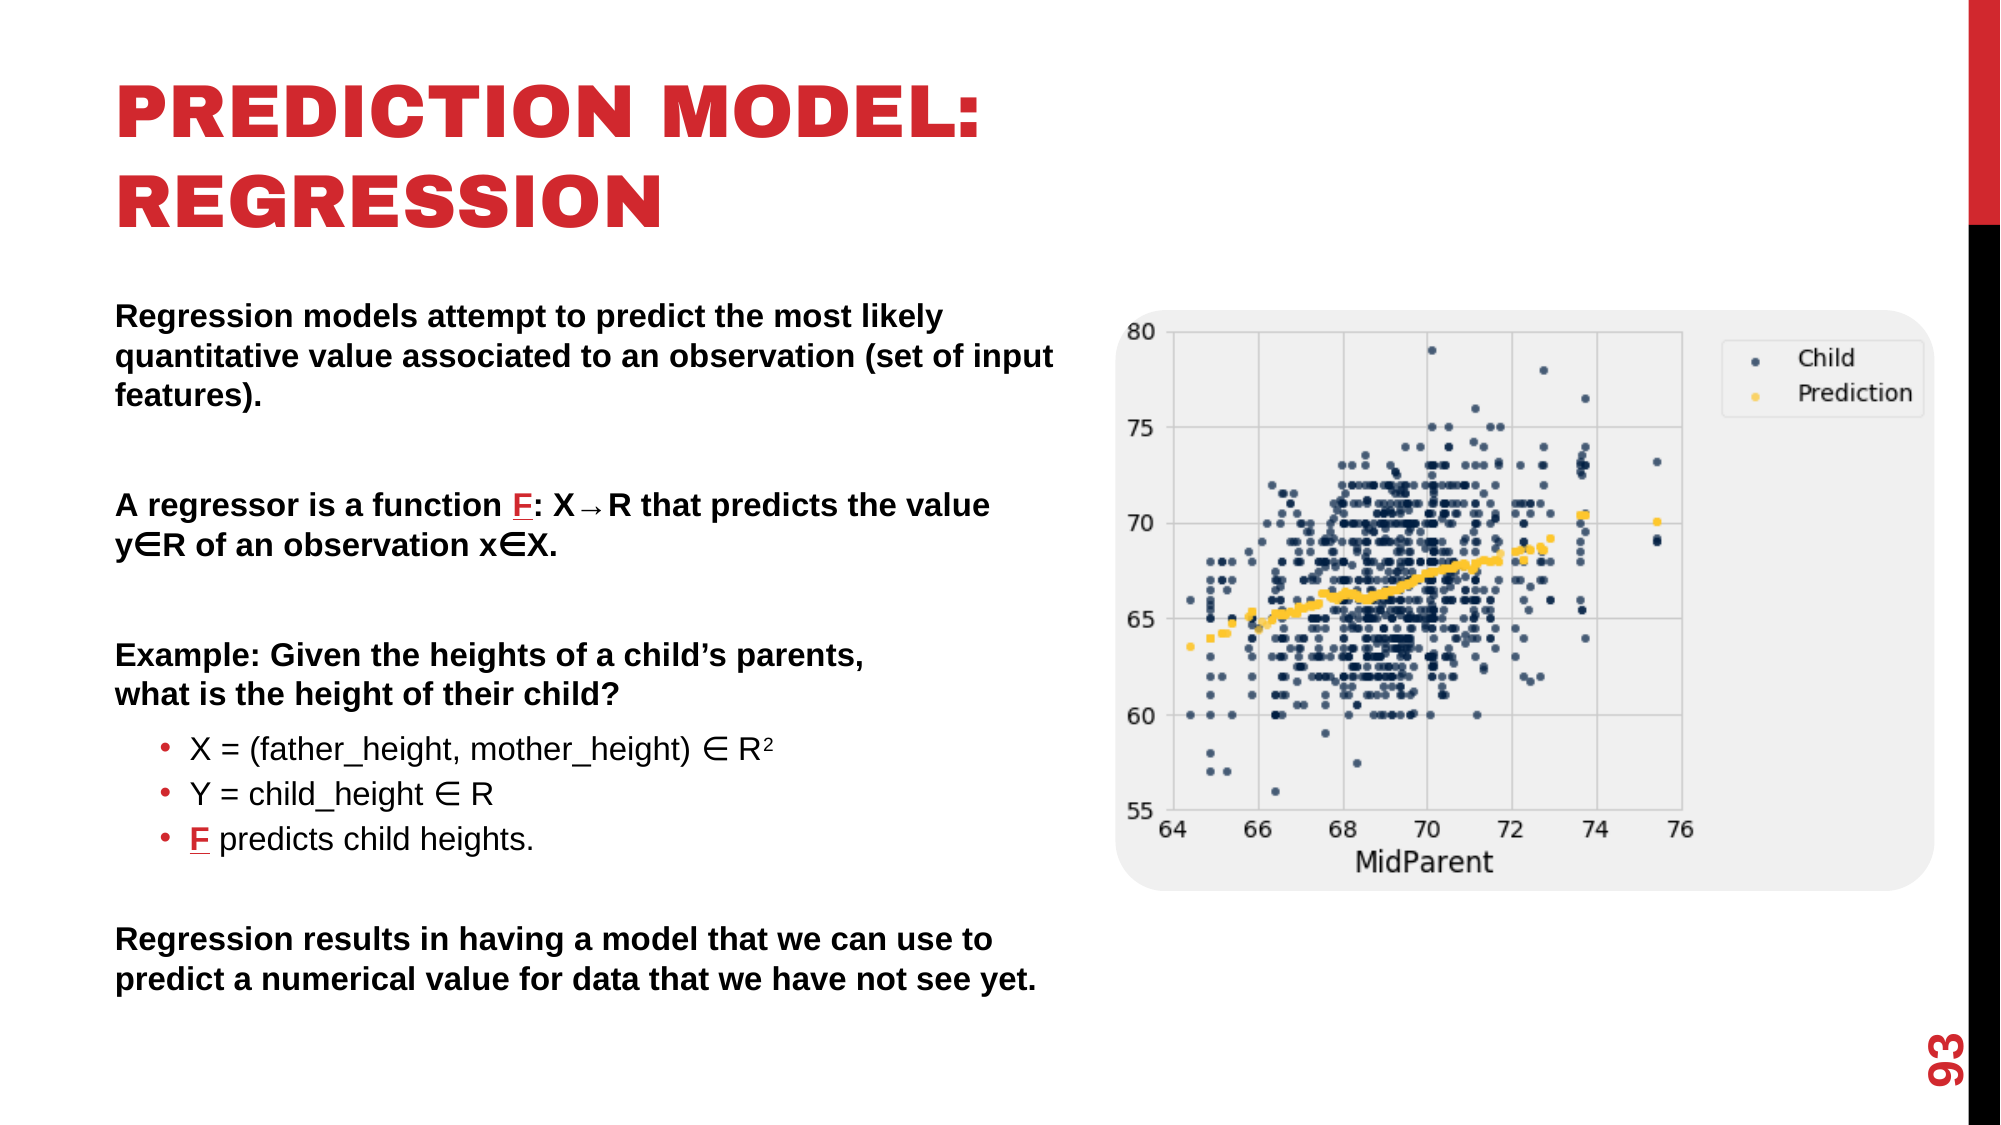

# PREDICTION MODEL: REGRESSION
Regression models attempt to predict the most likely quantitative value associated to an observation (set of input features).

A regressor is a function F: X→R that predicts the value y∈R of an observation x∈X.

Example: Given the heights of a child’s parents,
what is the height of their child?
X = (father_height, mother_height) ∈ R2
Y = child_height ∈ R
F predicts child heights.

Regression results in having a model that we can use to predict a numerical value for data that we have not see yet.

93